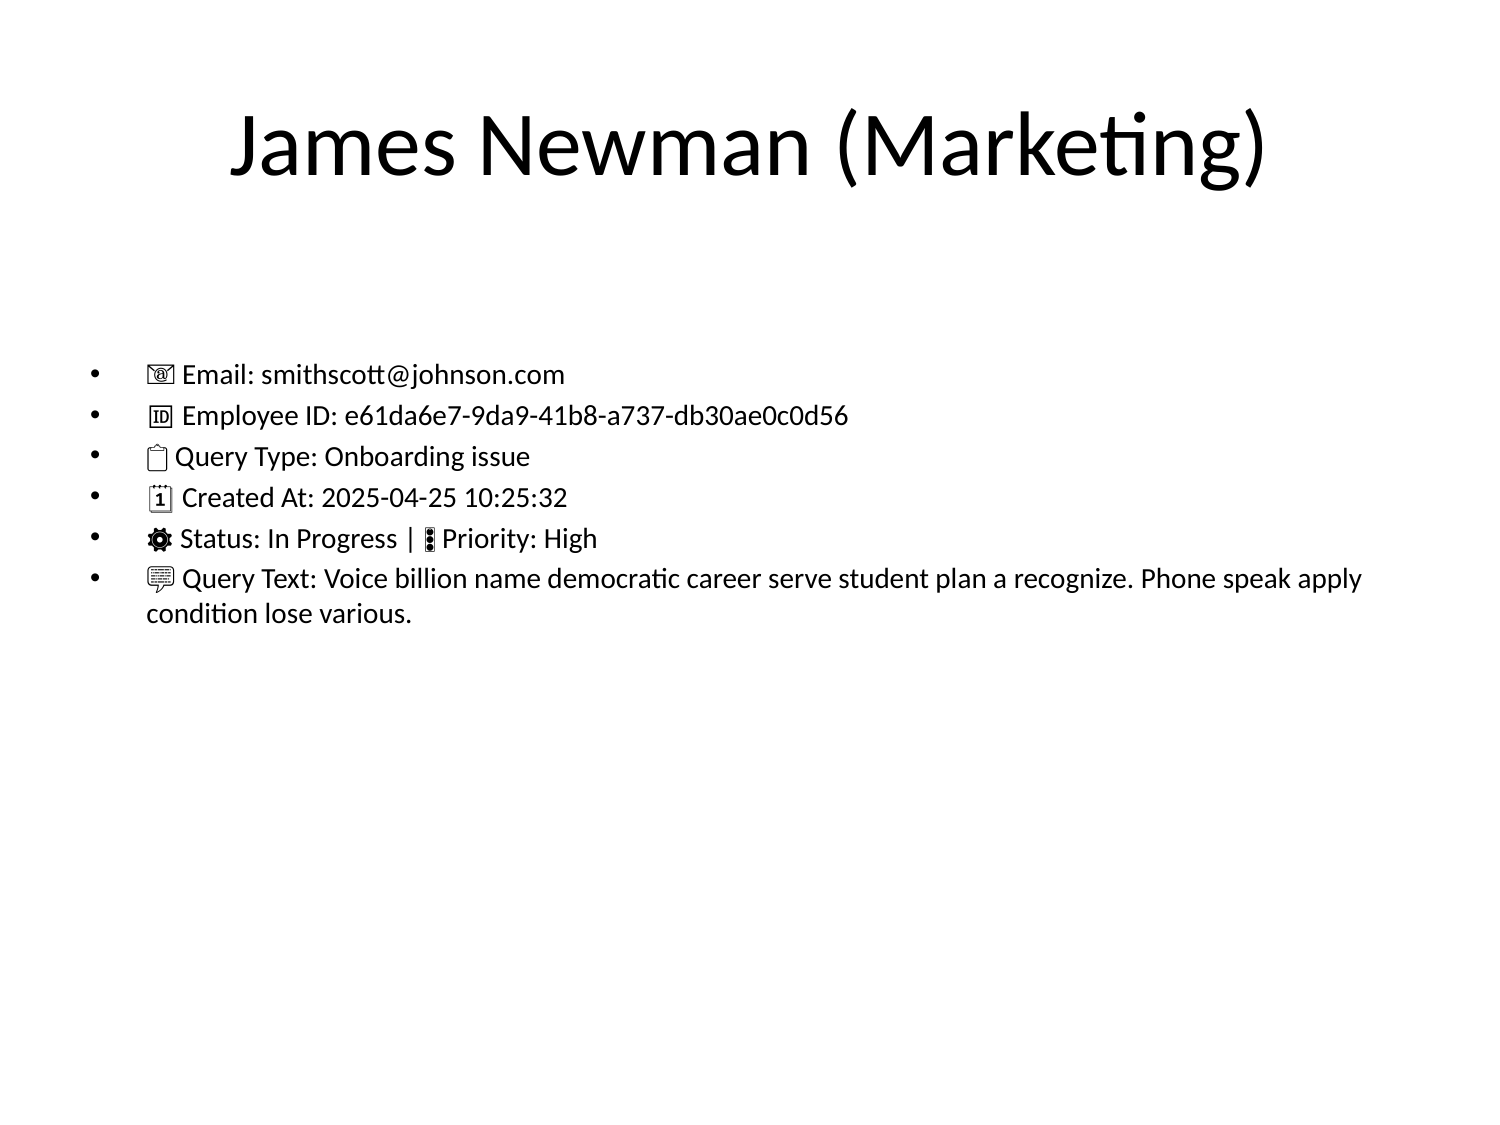

# James Newman (Marketing)

📧 Email: smithscott@johnson.com
🆔 Employee ID: e61da6e7-9da9-41b8-a737-db30ae0c0d56
📋 Query Type: Onboarding issue
🗓 Created At: 2025-04-25 10:25:32
⚙ Status: In Progress | 🚦 Priority: High
💬 Query Text: Voice billion name democratic career serve student plan a recognize. Phone speak apply condition lose various.